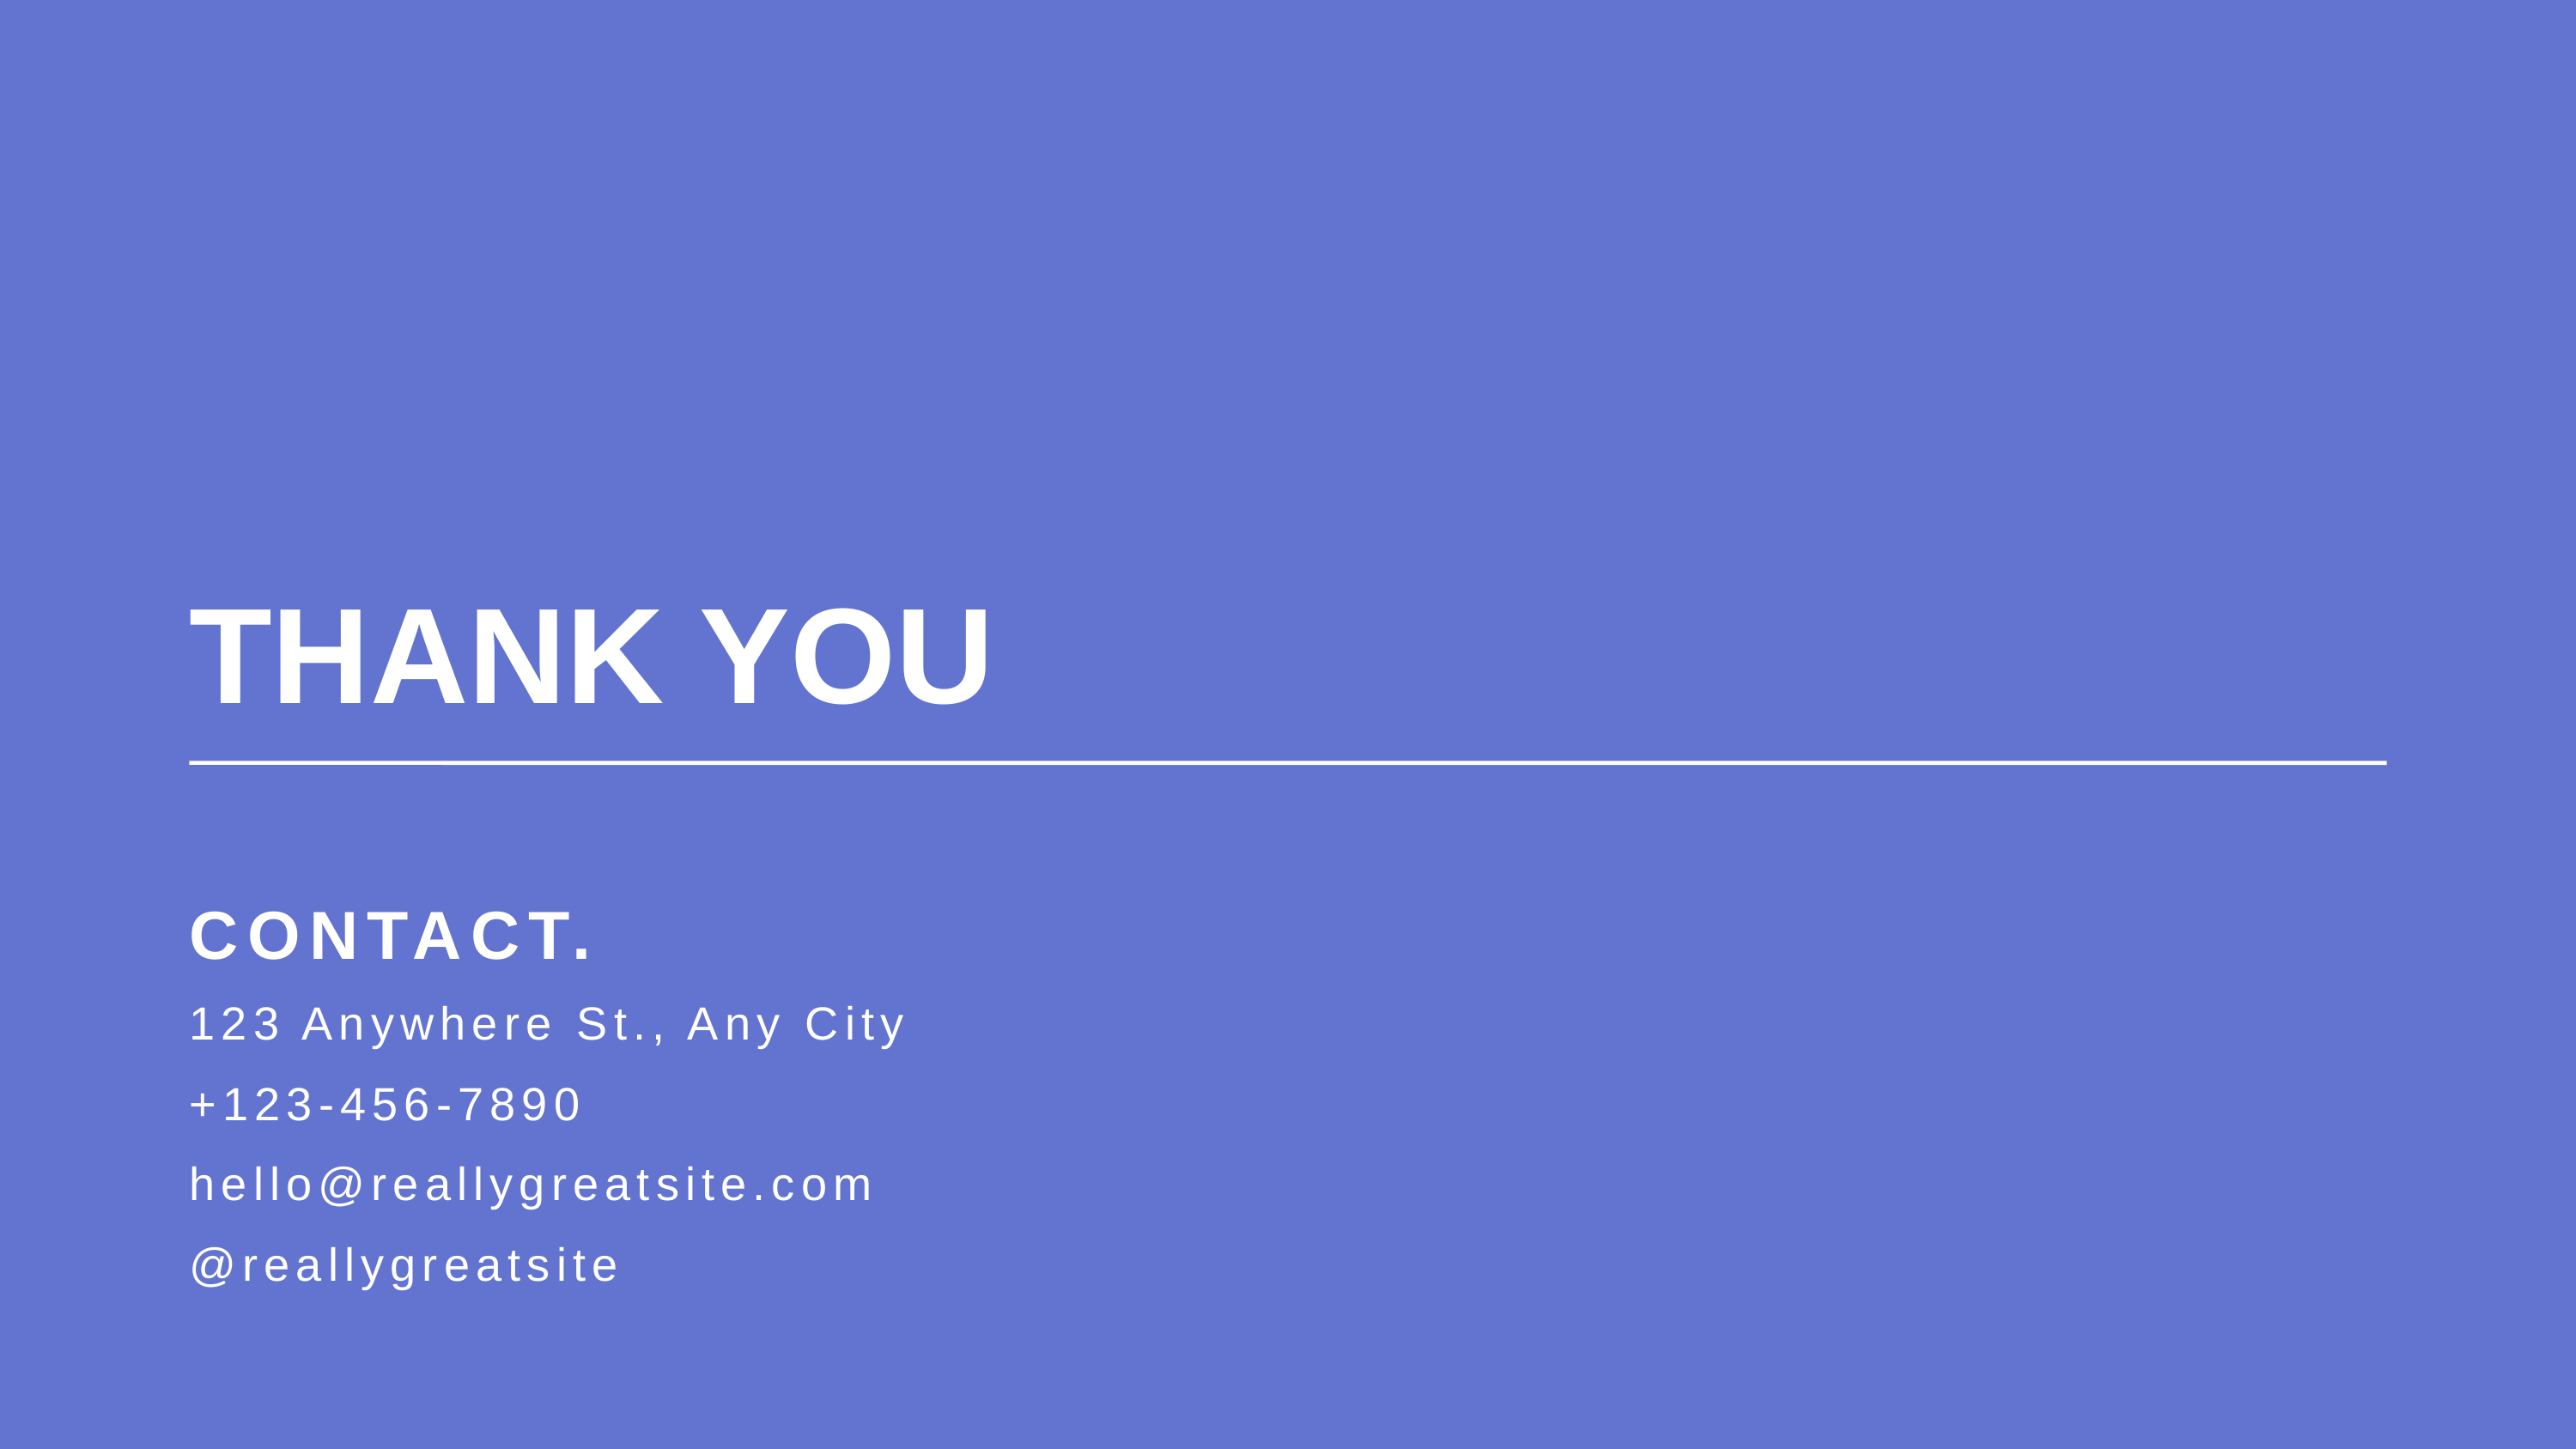

THANK YOU

CONTACT.
123 Anywhere St., Any City
+123-456-7890
hello@reallygreatsite.com
@reallygreatsite